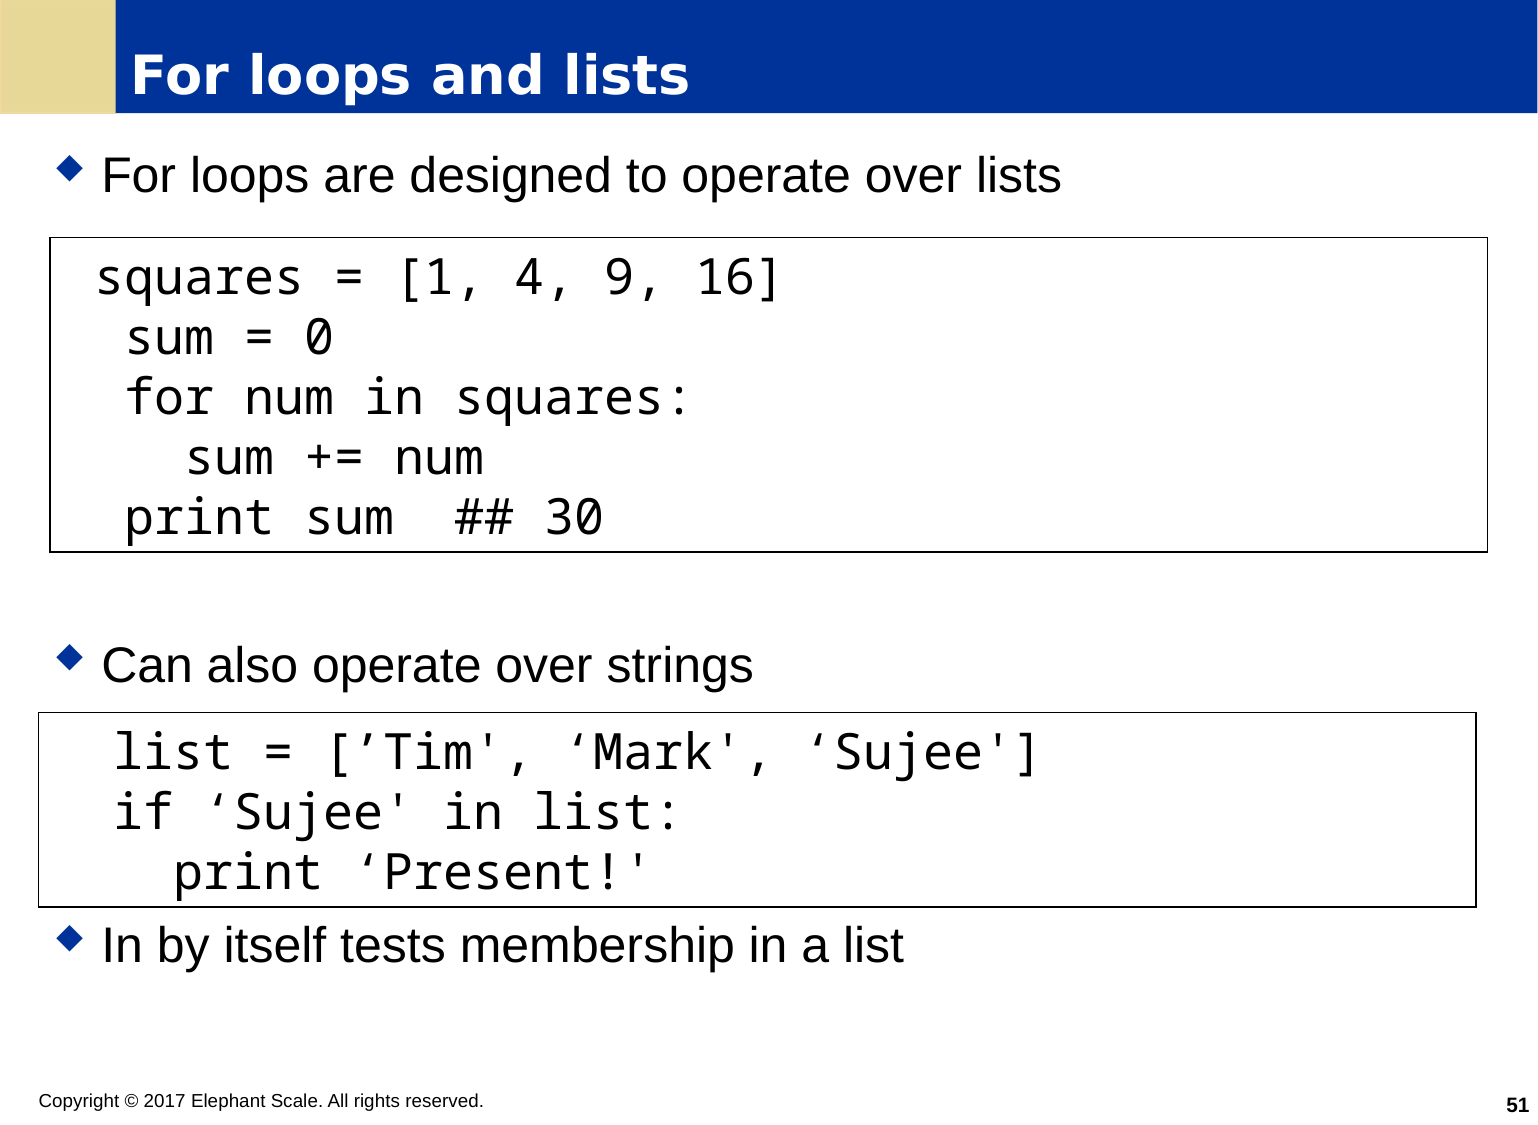

# For loops and lists
For loops are designed to operate over lists

Can also operate over strings

In by itself tests membership in a list

 squares = [1, 4, 9, 16]
  sum = 0
  for num in squares:
    sum += num
  print sum  ## 30
  list = [’Tim', ‘Mark', ‘Sujee']
  if ‘Sujee' in list:
    print ‘Present!'
51
Copyright © 2017 Elephant Scale. All rights reserved.